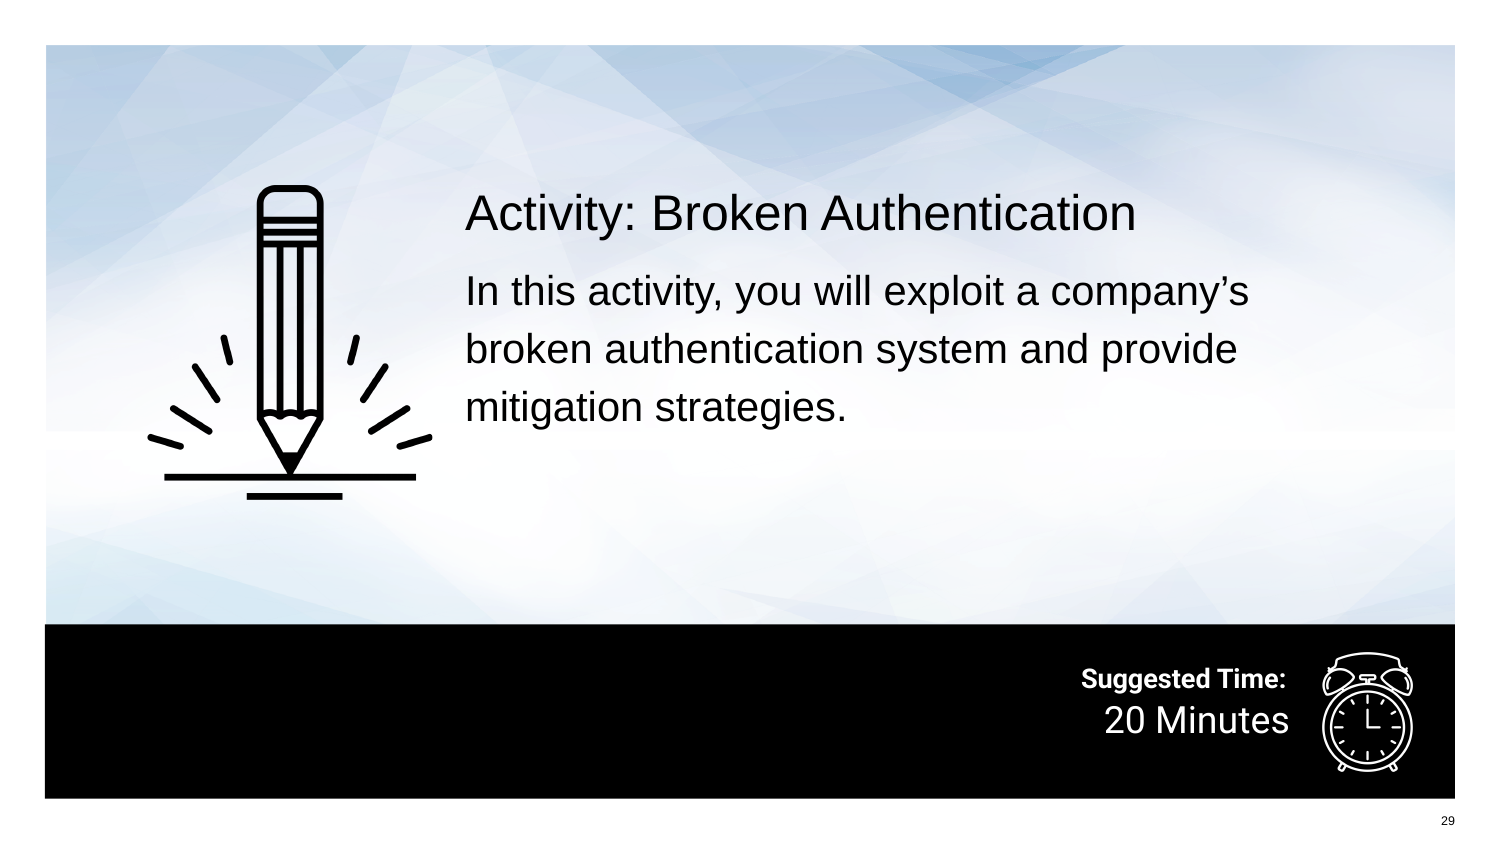

Activity: Broken Authentication
In this activity, you will exploit a company’s
broken authentication system and provide mitigation strategies.
# 20 Minutes
29